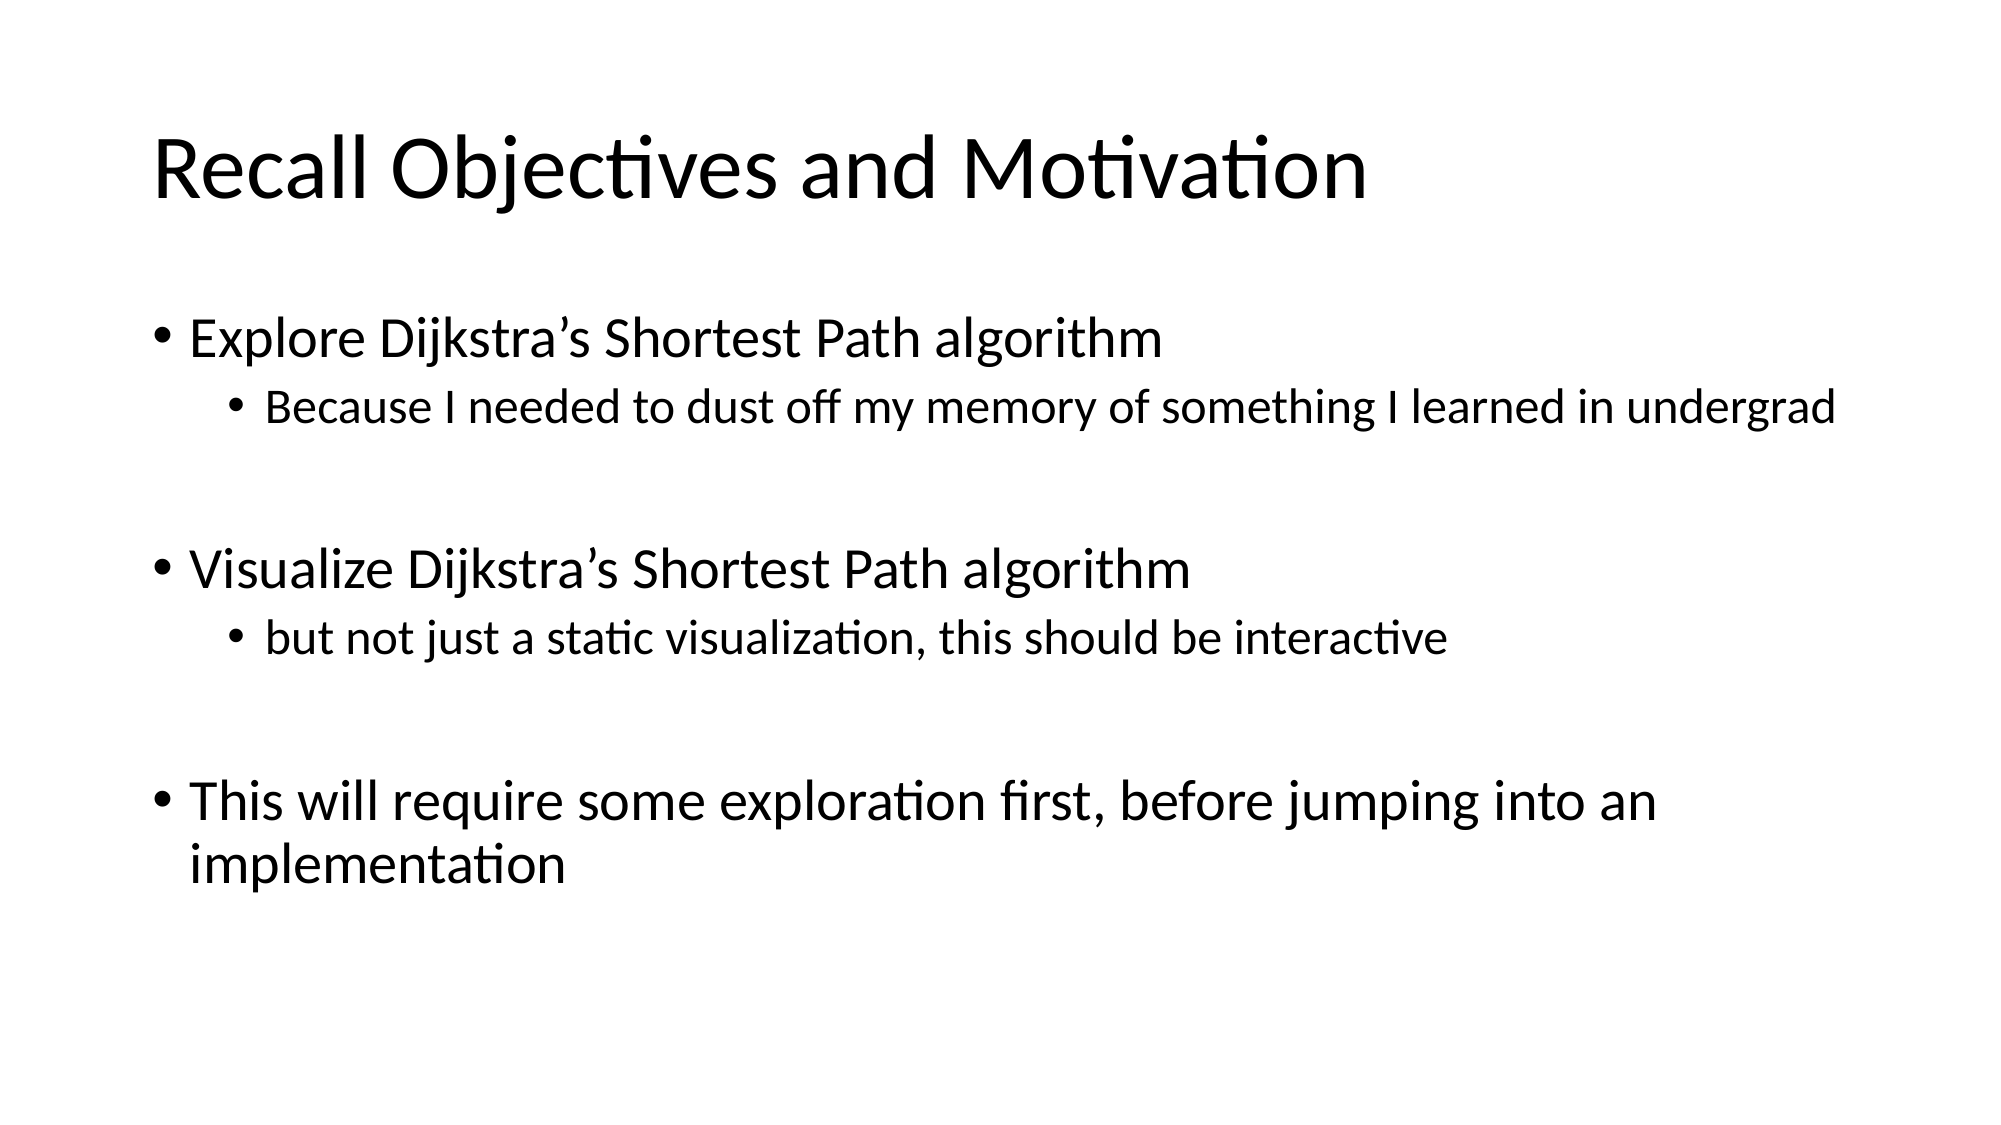

# Recall Objectives and Motivation
Explore Dijkstra’s Shortest Path algorithm
Because I needed to dust off my memory of something I learned in undergrad

Visualize Dijkstra’s Shortest Path algorithm
but not just a static visualization, this should be interactive

This will require some exploration first, before jumping into an implementation